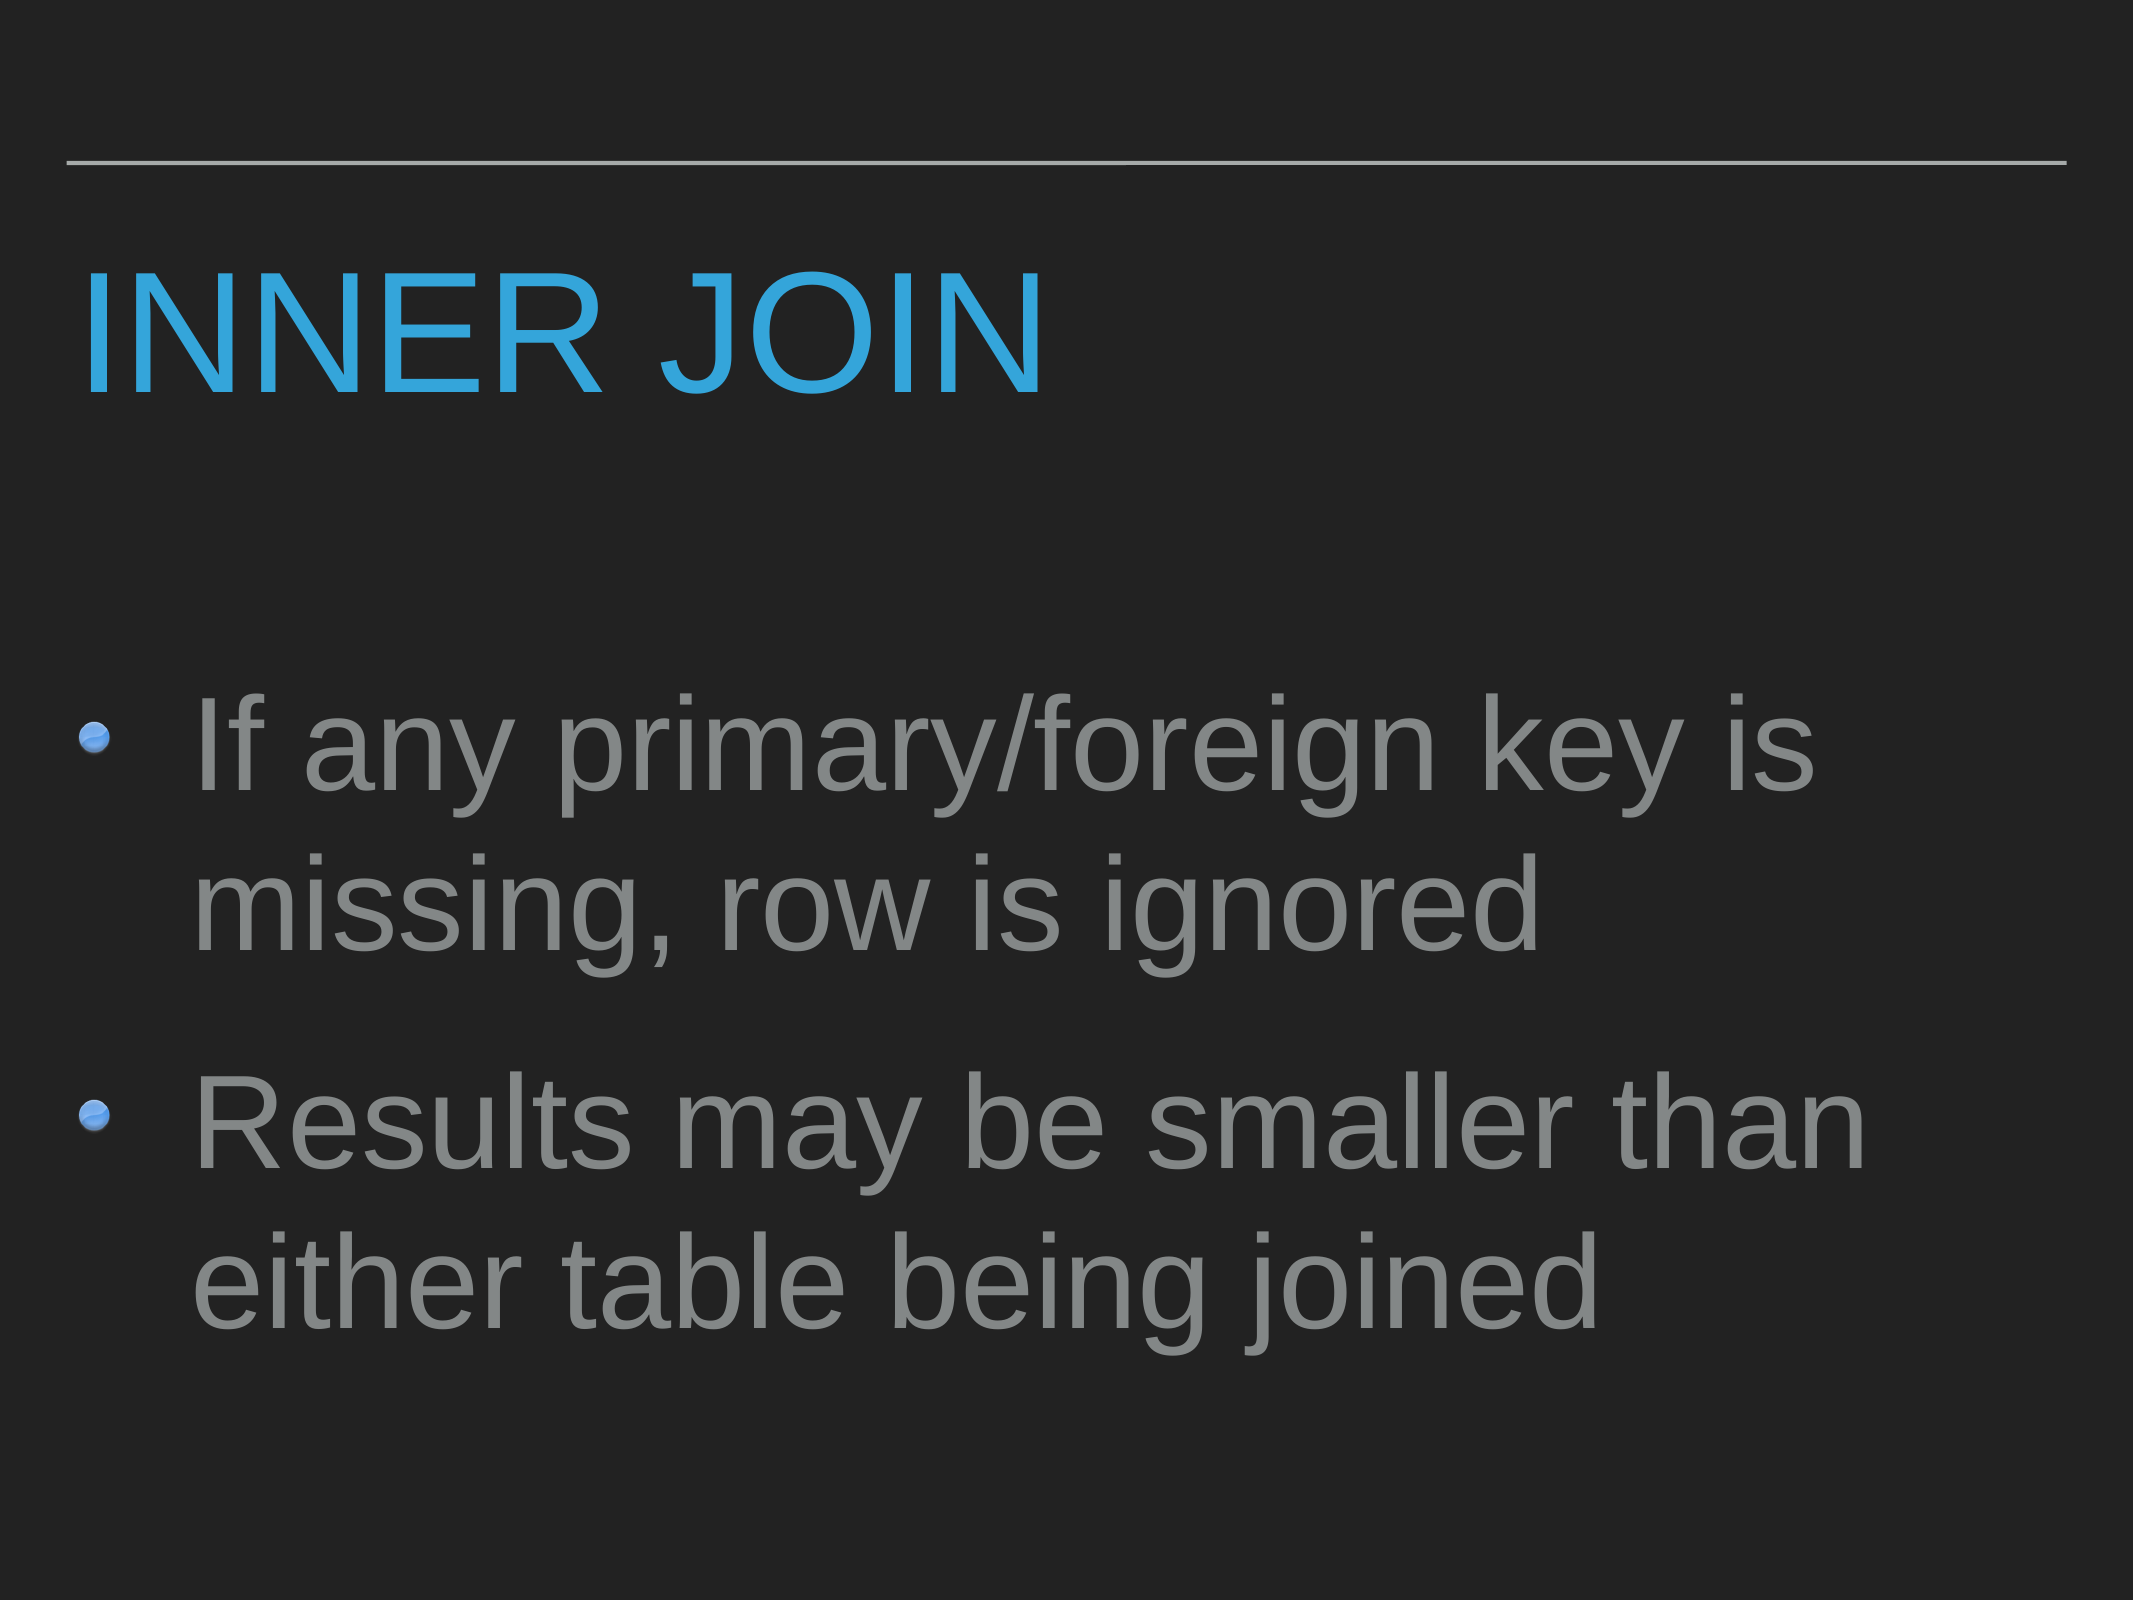

# inner Join
If any primary/foreign key is missing, row is ignored
Results may be smaller than either table being joined